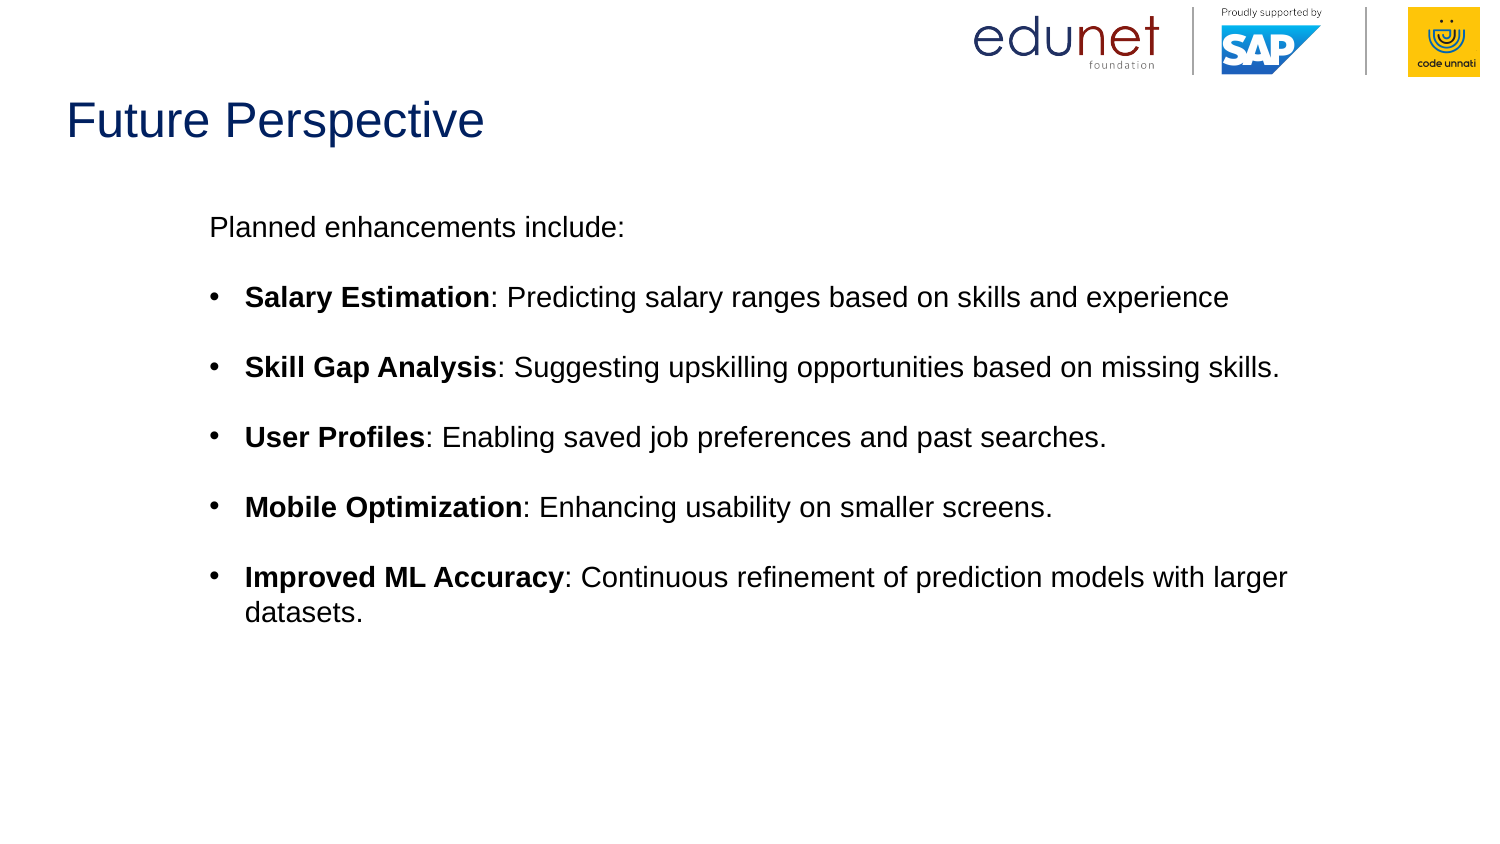

# Future Perspective
Planned enhancements include:

Salary Estimation: Predicting salary ranges based on skills and experience

Skill Gap Analysis: Suggesting upskilling opportunities based on missing skills.

User Profiles: Enabling saved job preferences and past searches.

Mobile Optimization: Enhancing usability on smaller screens.

Improved ML Accuracy: Continuous refinement of prediction models with larger datasets.